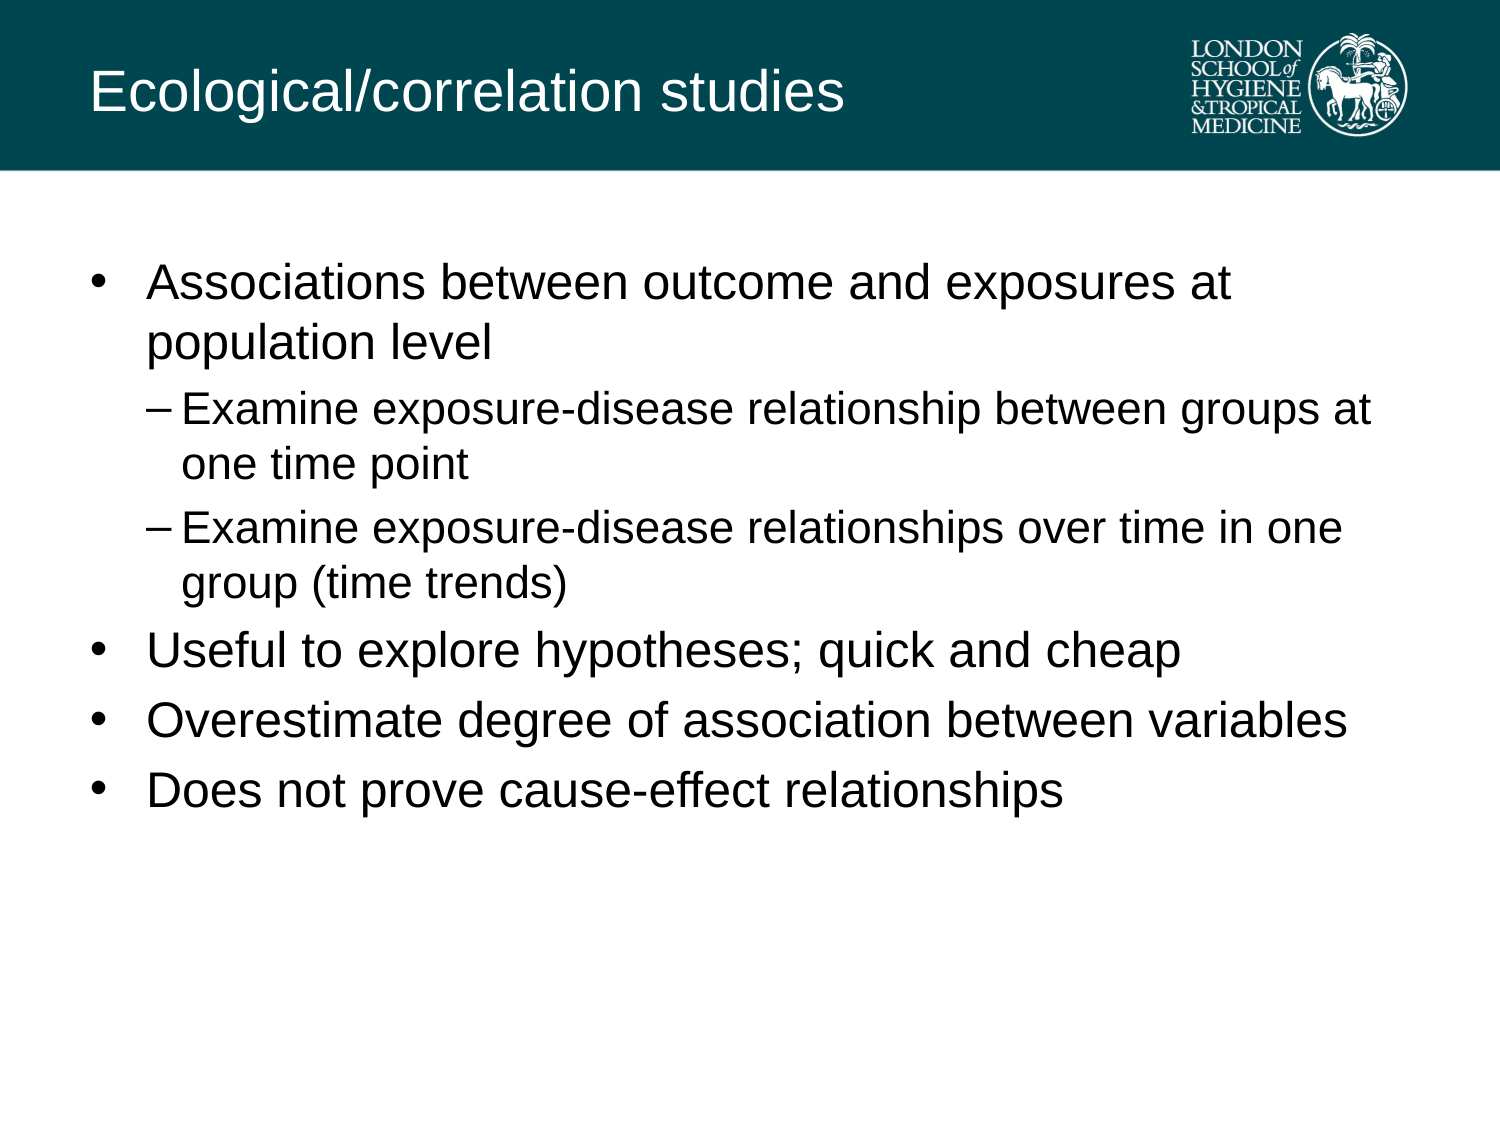

# Ecological/correlation studies
Associations between outcome and exposures at population level
Examine exposure-disease relationship between groups at one time point
Examine exposure-disease relationships over time in one group (time trends)
Useful to explore hypotheses; quick and cheap
Overestimate degree of association between variables
Does not prove cause-effect relationships